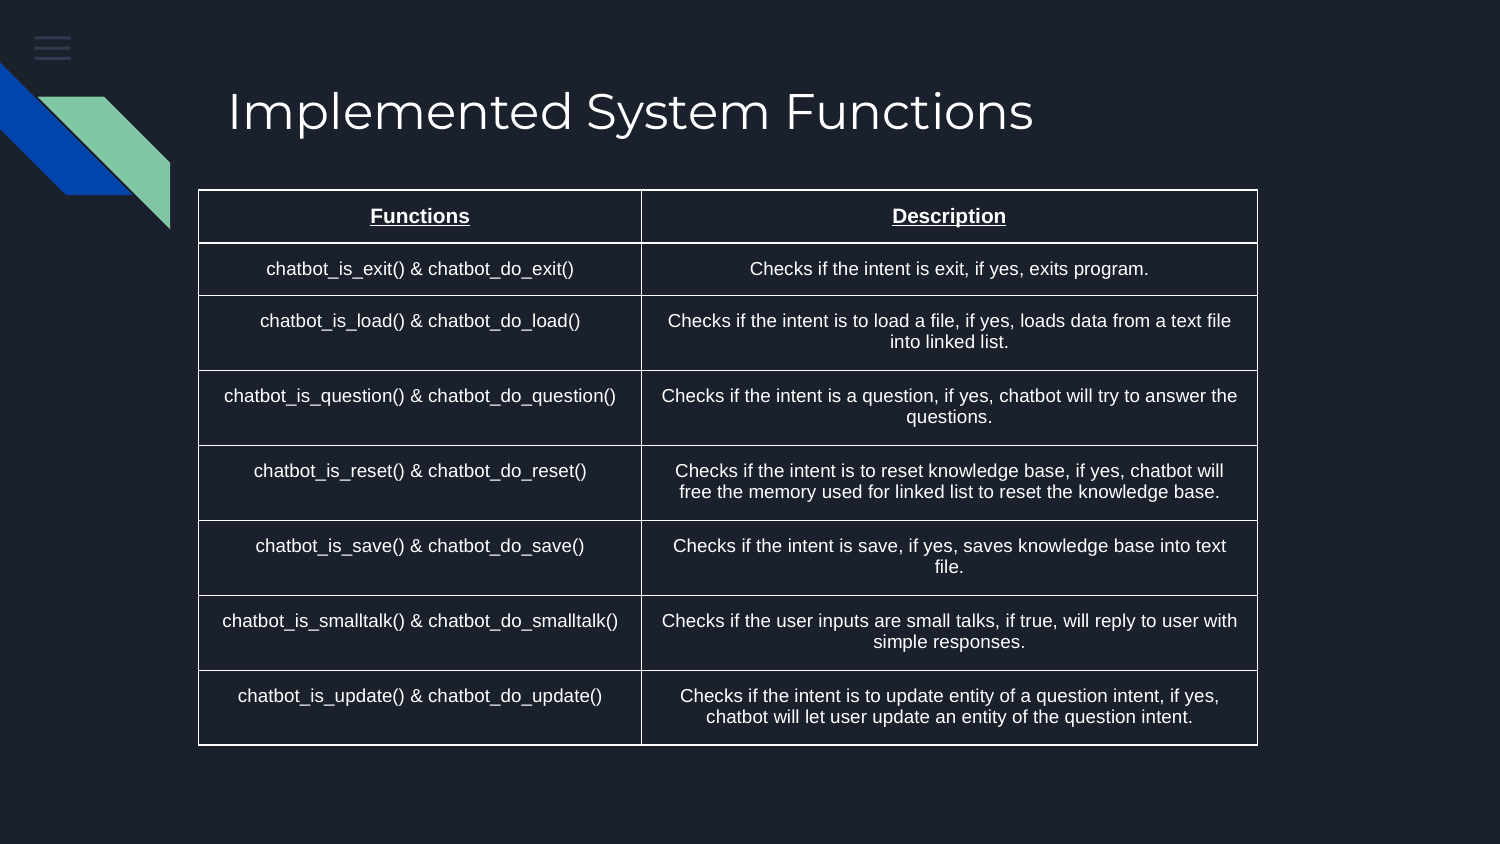

# Implemented System Functions

| Functions | Description |  |
| --- | --- | --- |
| chatbot\_is\_exit() & chatbot\_do\_exit() | Checks if the intent is exit, if yes, exits program. |  |
| chatbot\_is\_load() & chatbot\_do\_load() | Checks if the intent is to load a file, if yes, loads data from a text file into linked list. |  |
| chatbot\_is\_question() & chatbot\_do\_question() | Checks if the intent is a question, if yes, chatbot will try to answer the questions. |  |
| chatbot\_is\_reset() & chatbot\_do\_reset() | Checks if the intent is to reset knowledge base, if yes, chatbot will free the memory used for linked list to reset the knowledge base. |  |
| chatbot\_is\_save() & chatbot\_do\_save() | Checks if the intent is save, if yes, saves knowledge base into text file. |  |
| chatbot\_is\_smalltalk() & chatbot\_do\_smalltalk() | Checks if the user inputs are small talks, if true, will reply to user with simple responses. |  |
| chatbot\_is\_update() & chatbot\_do\_update() | Checks if the intent is to update entity of a question intent, if yes, chatbot will let user update an entity of the question intent. |  |